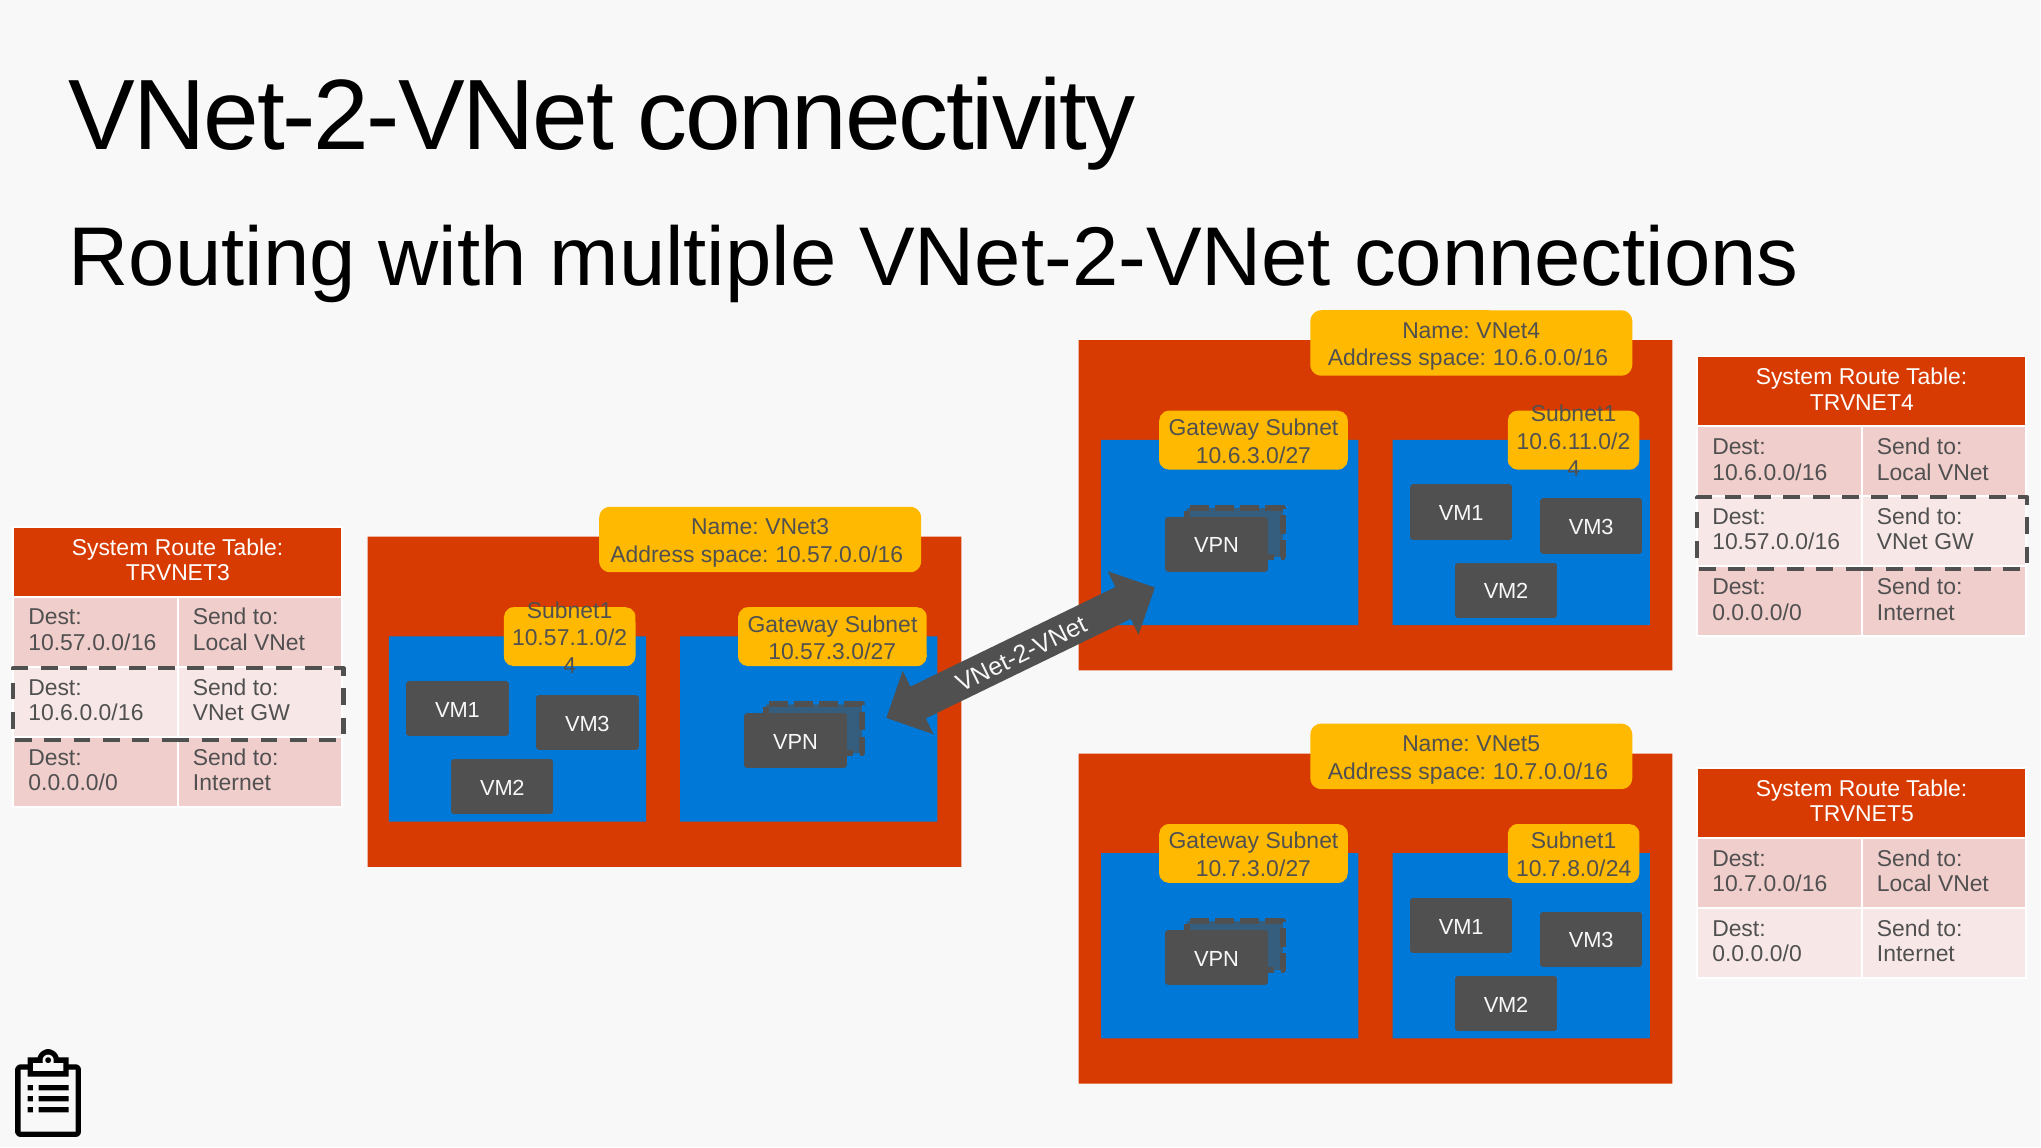

# VNet-2-VNet connectivity
Routing with multiple VNet-2-VNet connections
Name: VNet4
Address space: 10.6.0.0/16

Gateway Subnet
10.6.3.0/27
Subnet1
10.6.11.0/24

VM1
VM3
Name: VNet3
Address space: 10.57.0.0/16

VPN

VM2
Gateway Subnet
10.57.3.0/27
Subnet1
10.57.1.0/24
VNet-2-VNet

VM1
VM3

VPN
Name: VNet5
Address space: 10.7.0.0/16

VM2
Gateway Subnet
10.7.3.0/27
Subnet1
10.7.8.0/24

VM1
VM3

VPN
VM2
| System Route Table: TRVNET4 |  |
| --- | --- |
| Dest: 10.6.0.0/16 | Send to: Local VNet |
| Dest: 10.57.0.0/16 | Send to: VNet GW |
| Dest: 0.0.0.0/0 | Send to: Internet |

| System Route Table: TRVNET3 |  |
| --- | --- |
| Dest: 10.57.0.0/16 | Send to: Local VNet |
| Dest: 10.6.0.0/16 | Send to: VNet GW |
| Dest: 0.0.0.0/0 | Send to: Internet |

| System Route Table: TRVNET5 |  |
| --- | --- |
| Dest: 10.7.0.0/16 | Send to: Local VNet |
| Dest: 0.0.0.0/0 | Send to: Internet |